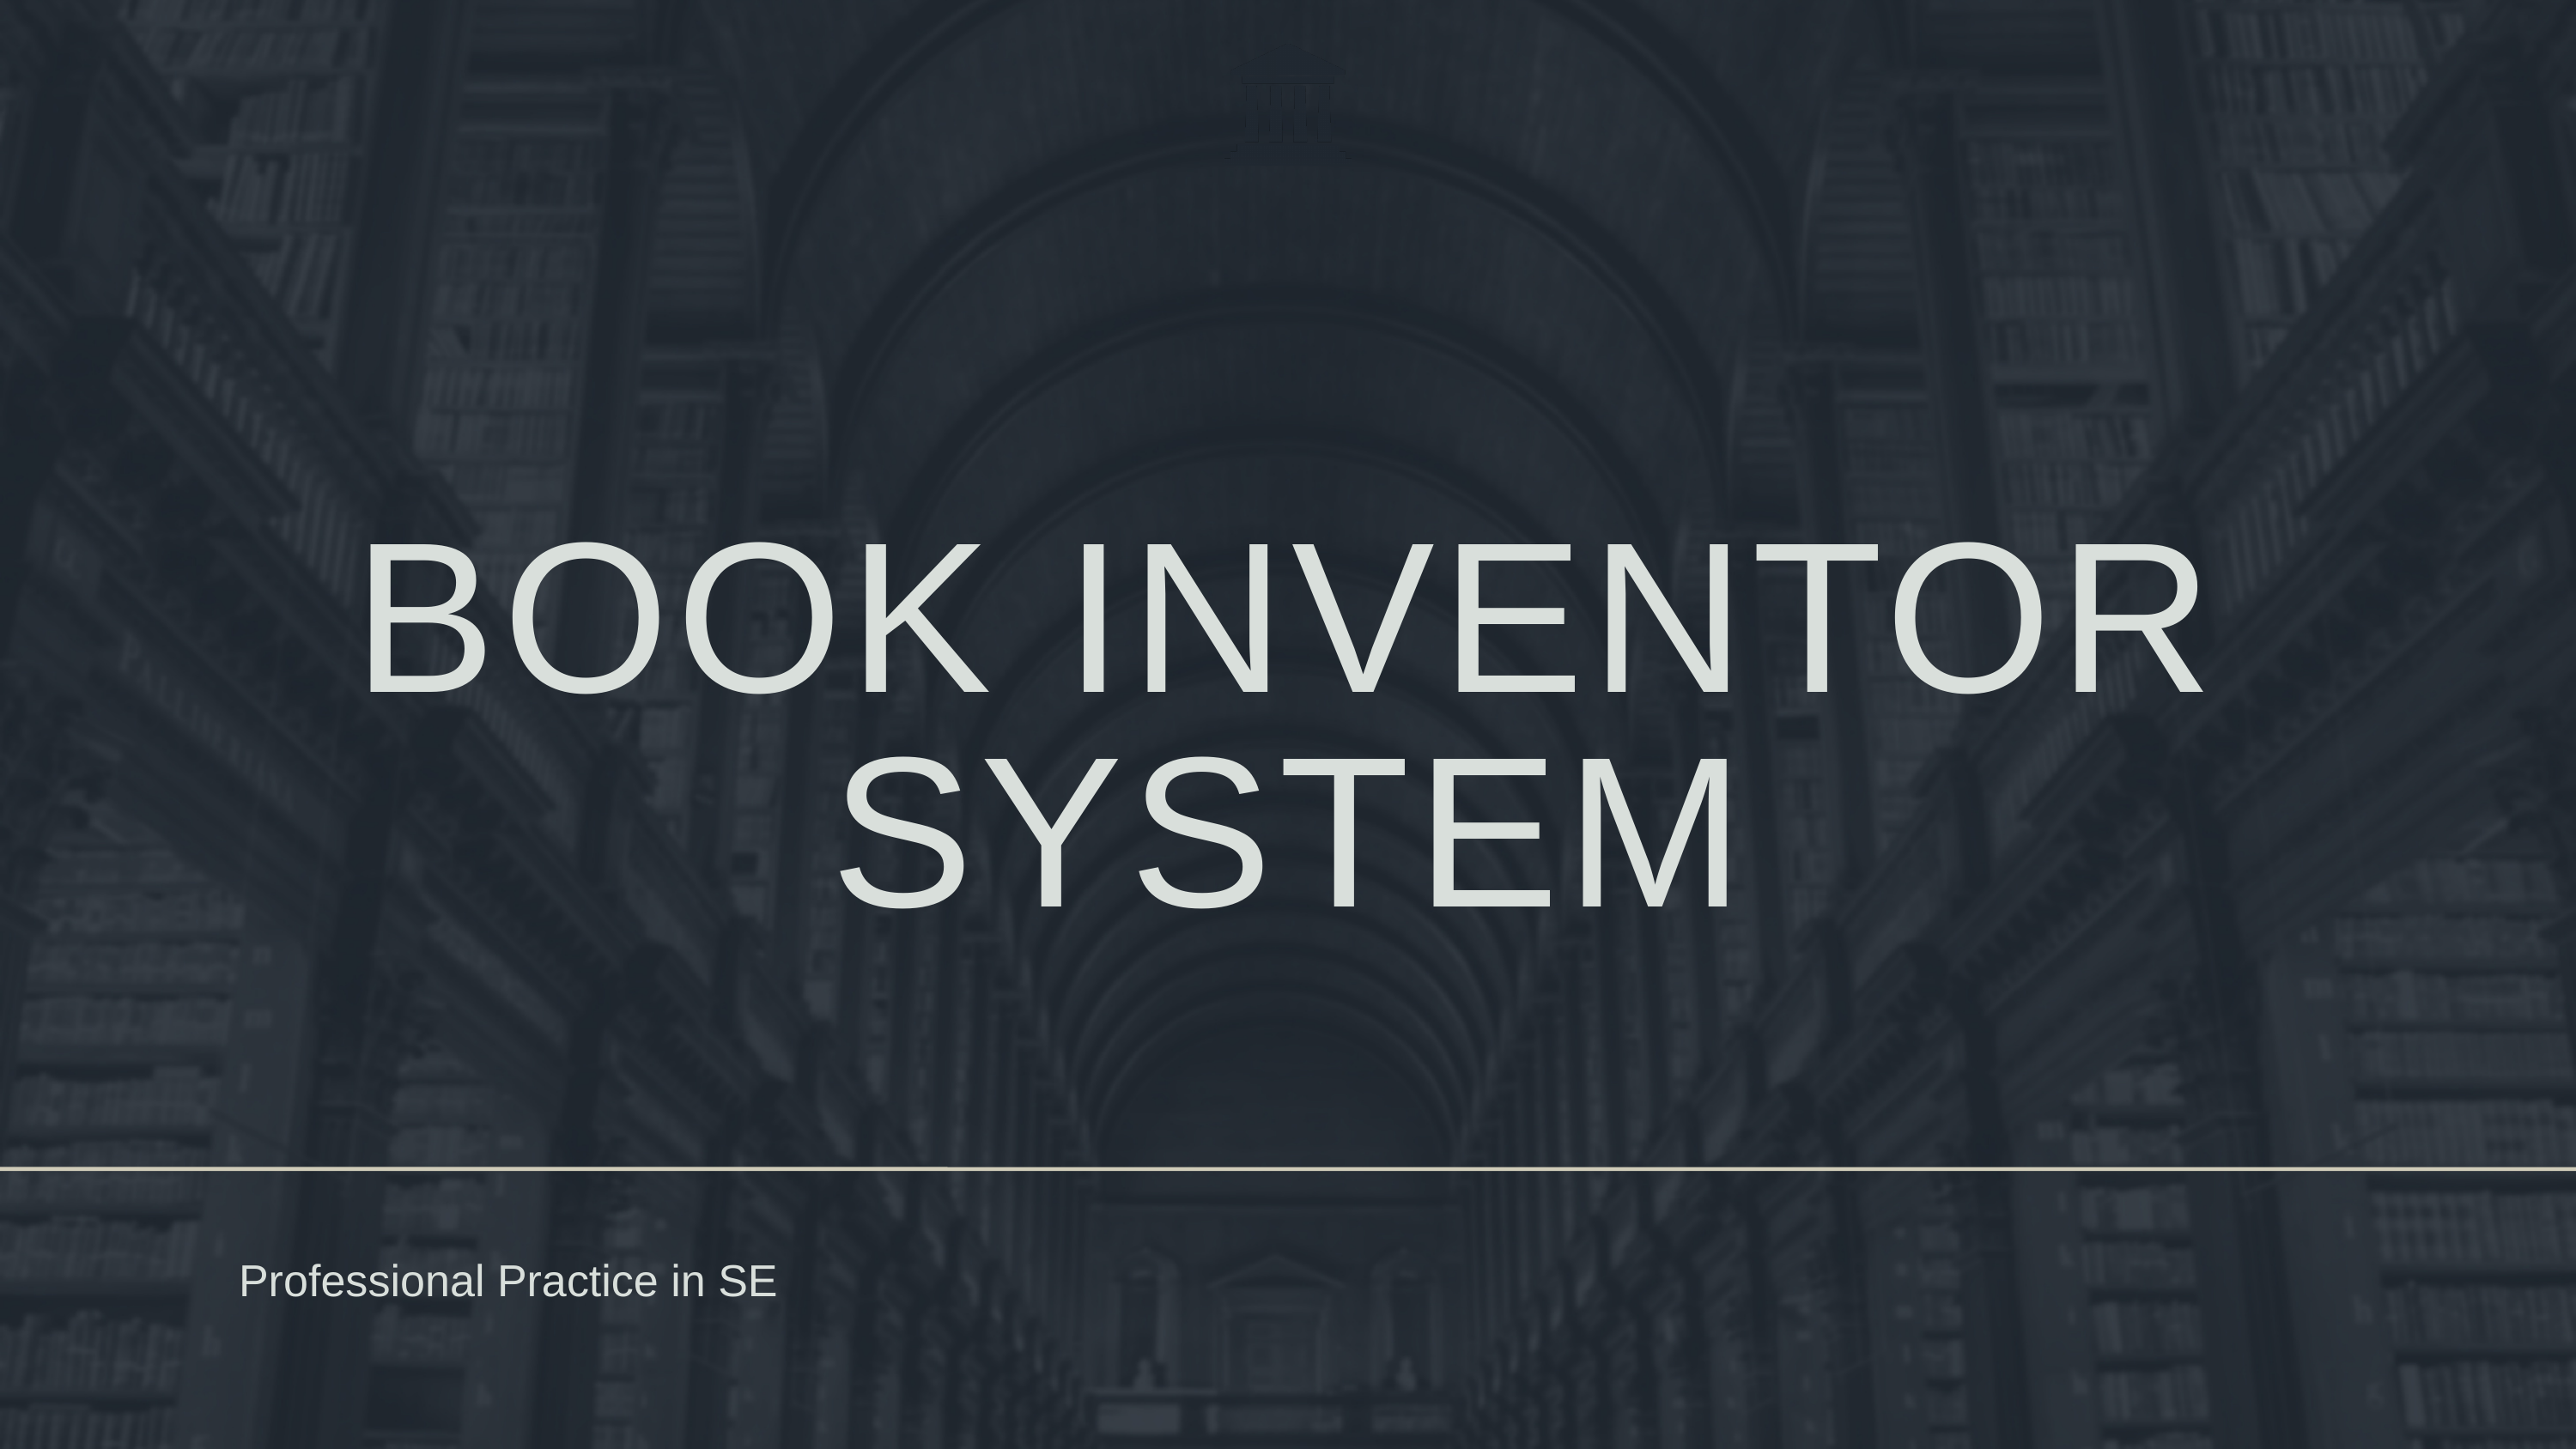

BOOK INVENTOR SYSTEM

Professional Practice in SE